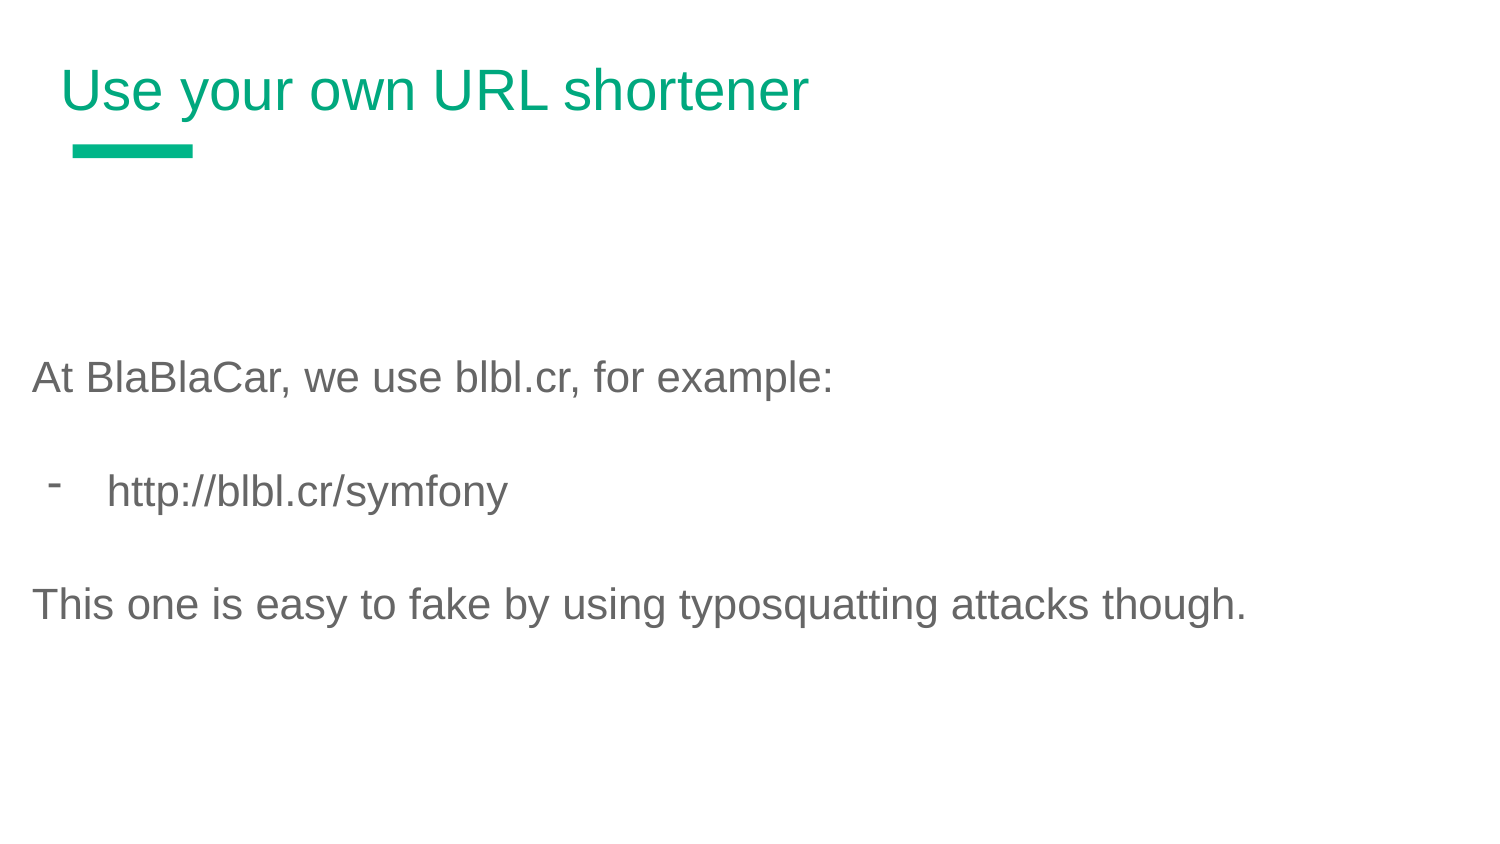

Use your own URL shortener

At BlaBlaCar, we use blbl.cr, for example:

http://blbl.cr/symfony

This one is easy to fake by using typosquatting attacks though.